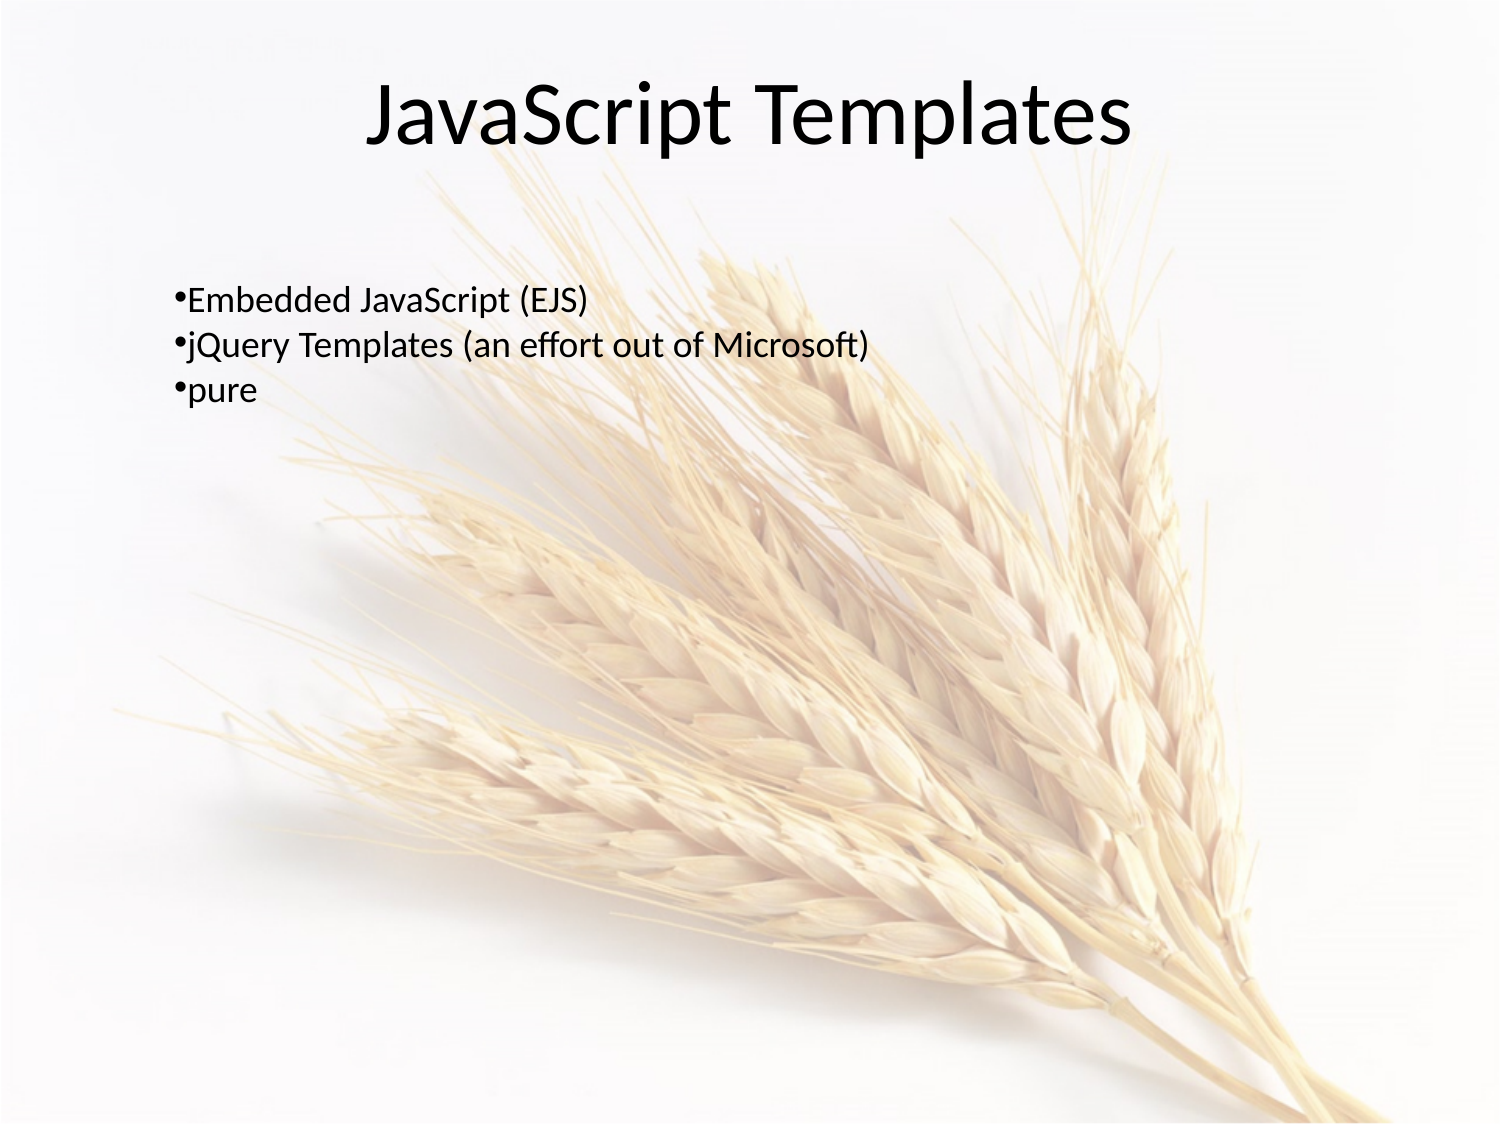

JavaScript Templates
Embedded JavaScript (EJS)
jQuery Templates (an effort out of Microsoft)
pure